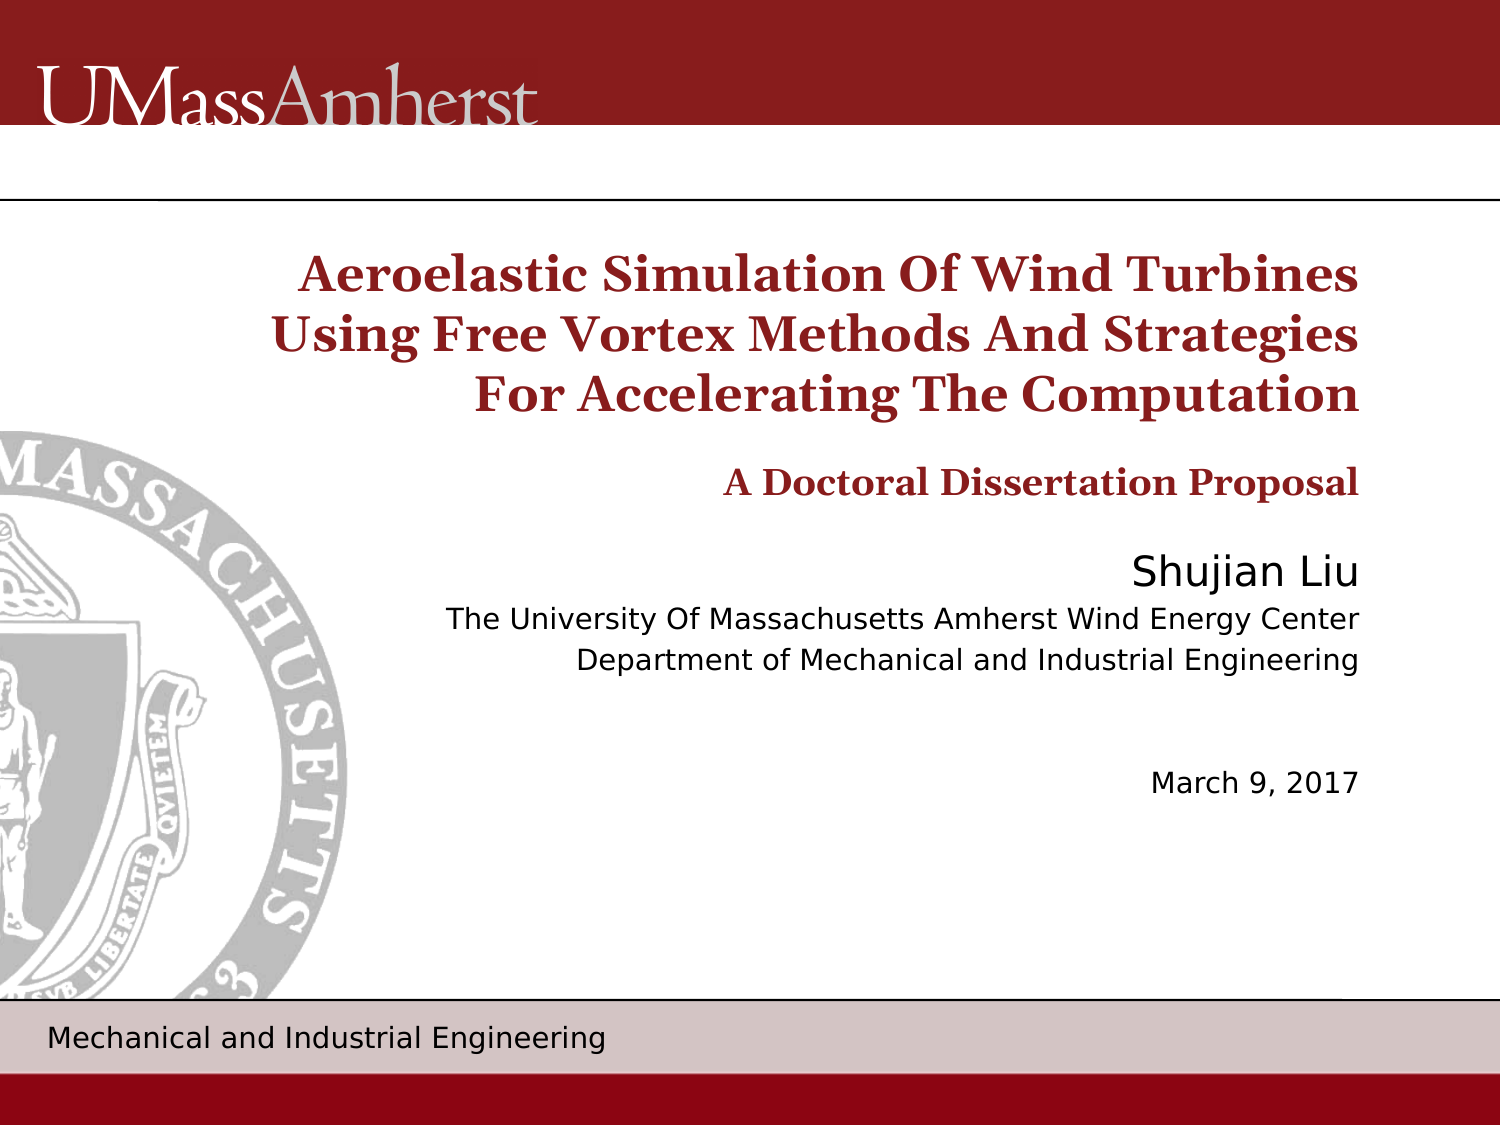

# Aeroelastic Simulation Of Wind Turbines Using Free Vortex Methods And Strategies For Accelerating The Computation
A Doctoral Dissertation Proposal
Shujian Liu
The University Of Massachusetts Amherst Wind Energy Center
Department of Mechanical and Industrial Engineering

March 9, 2017